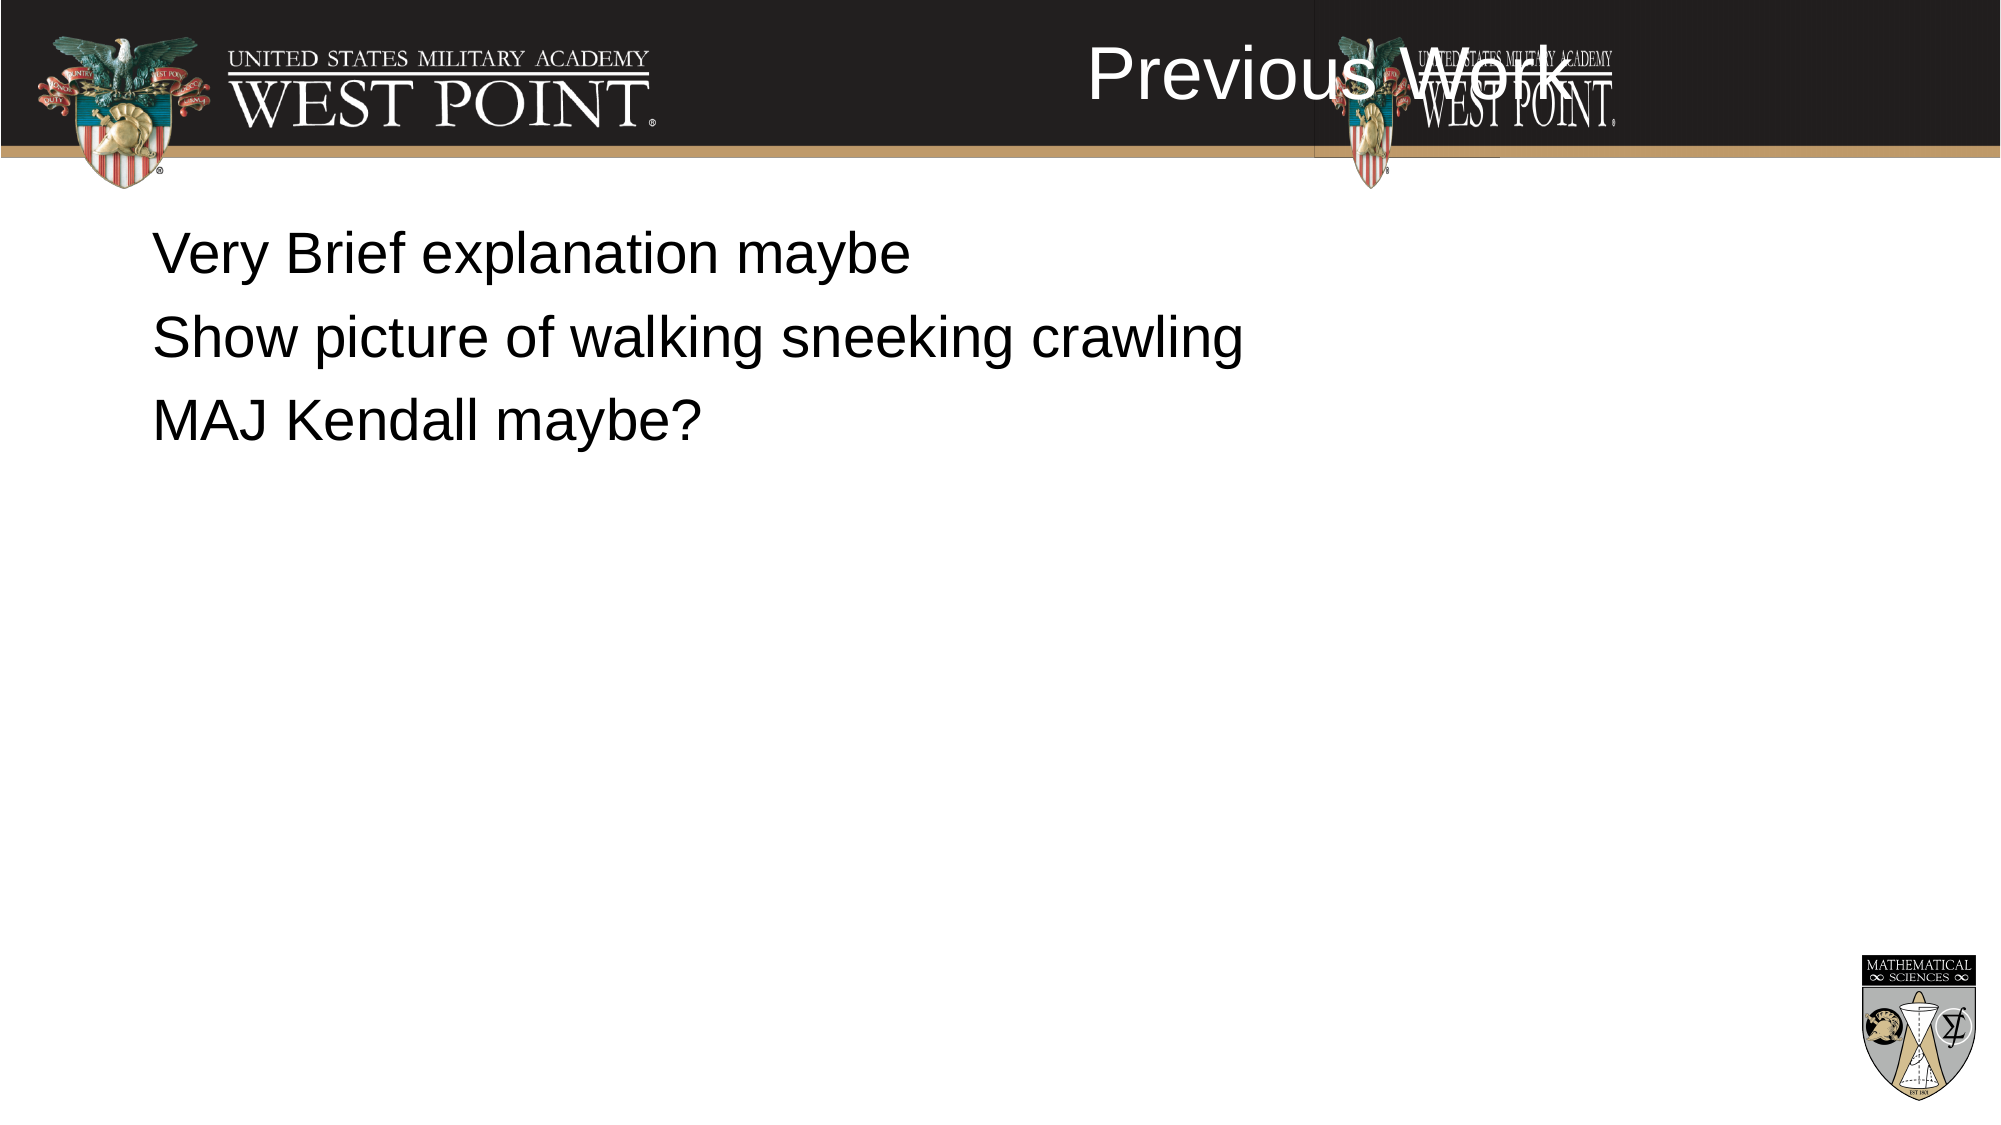

# Previous Work
Very Brief explanation maybe
Show picture of walking sneeking crawling
MAJ Kendall maybe?